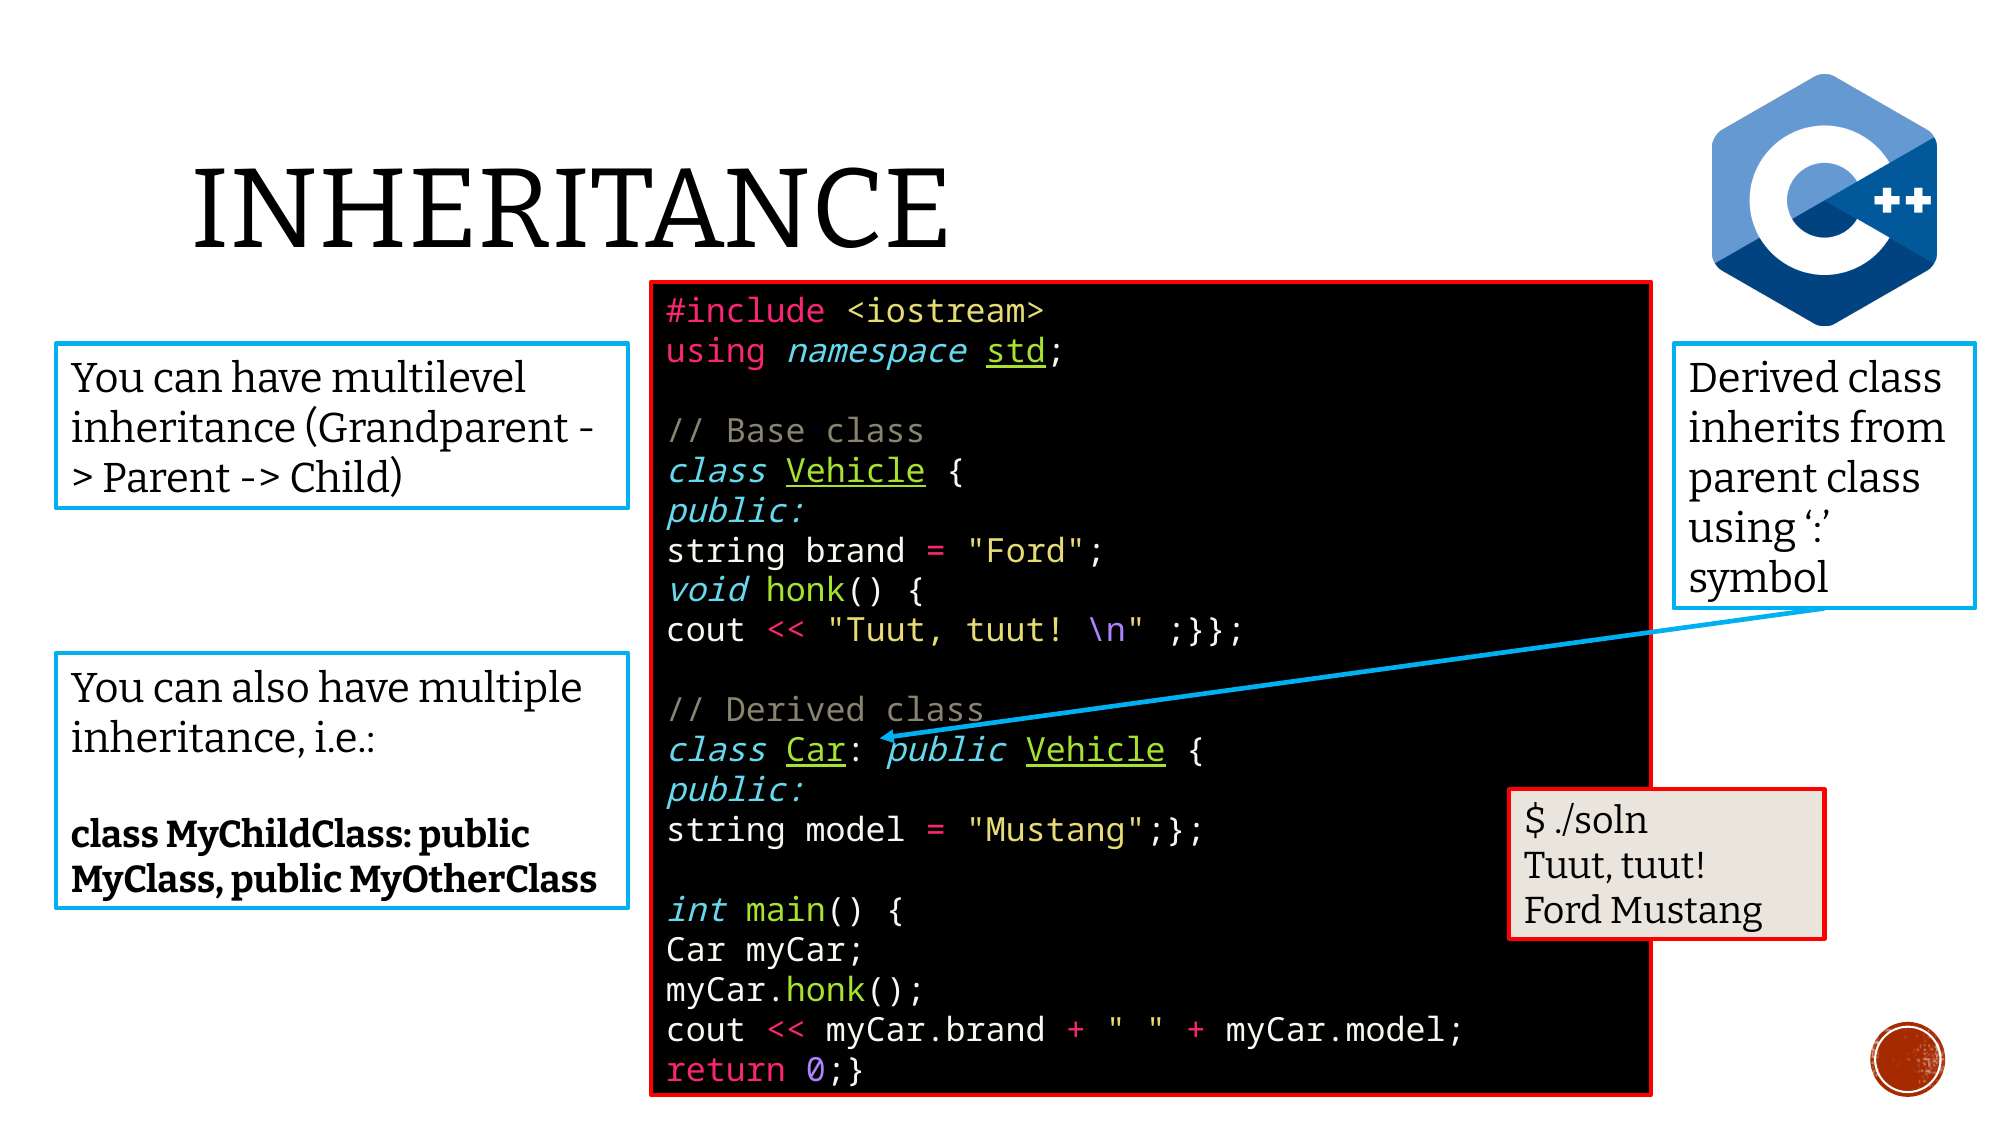

# inheritance
#include <iostream>
using namespace std;
// Base class
class Vehicle {
public:
string brand = "Ford";
void honk() {
cout << "Tuut, tuut! \n" ;}};
// Derived class
class Car: public Vehicle {
public:
string model = "Mustang";};
int main() {
Car myCar;
myCar.honk();
cout << myCar.brand + " " + myCar.model;
return 0;}
You can have multilevel inheritance (Grandparent -> Parent -> Child)
Derived class inherits from parent class using ‘:’ symbol
You can also have multiple inheritance, i.e.:

class MyChildClass: public MyClass, public MyOtherClass
$ ./soln
Tuut, tuut!
Ford Mustang